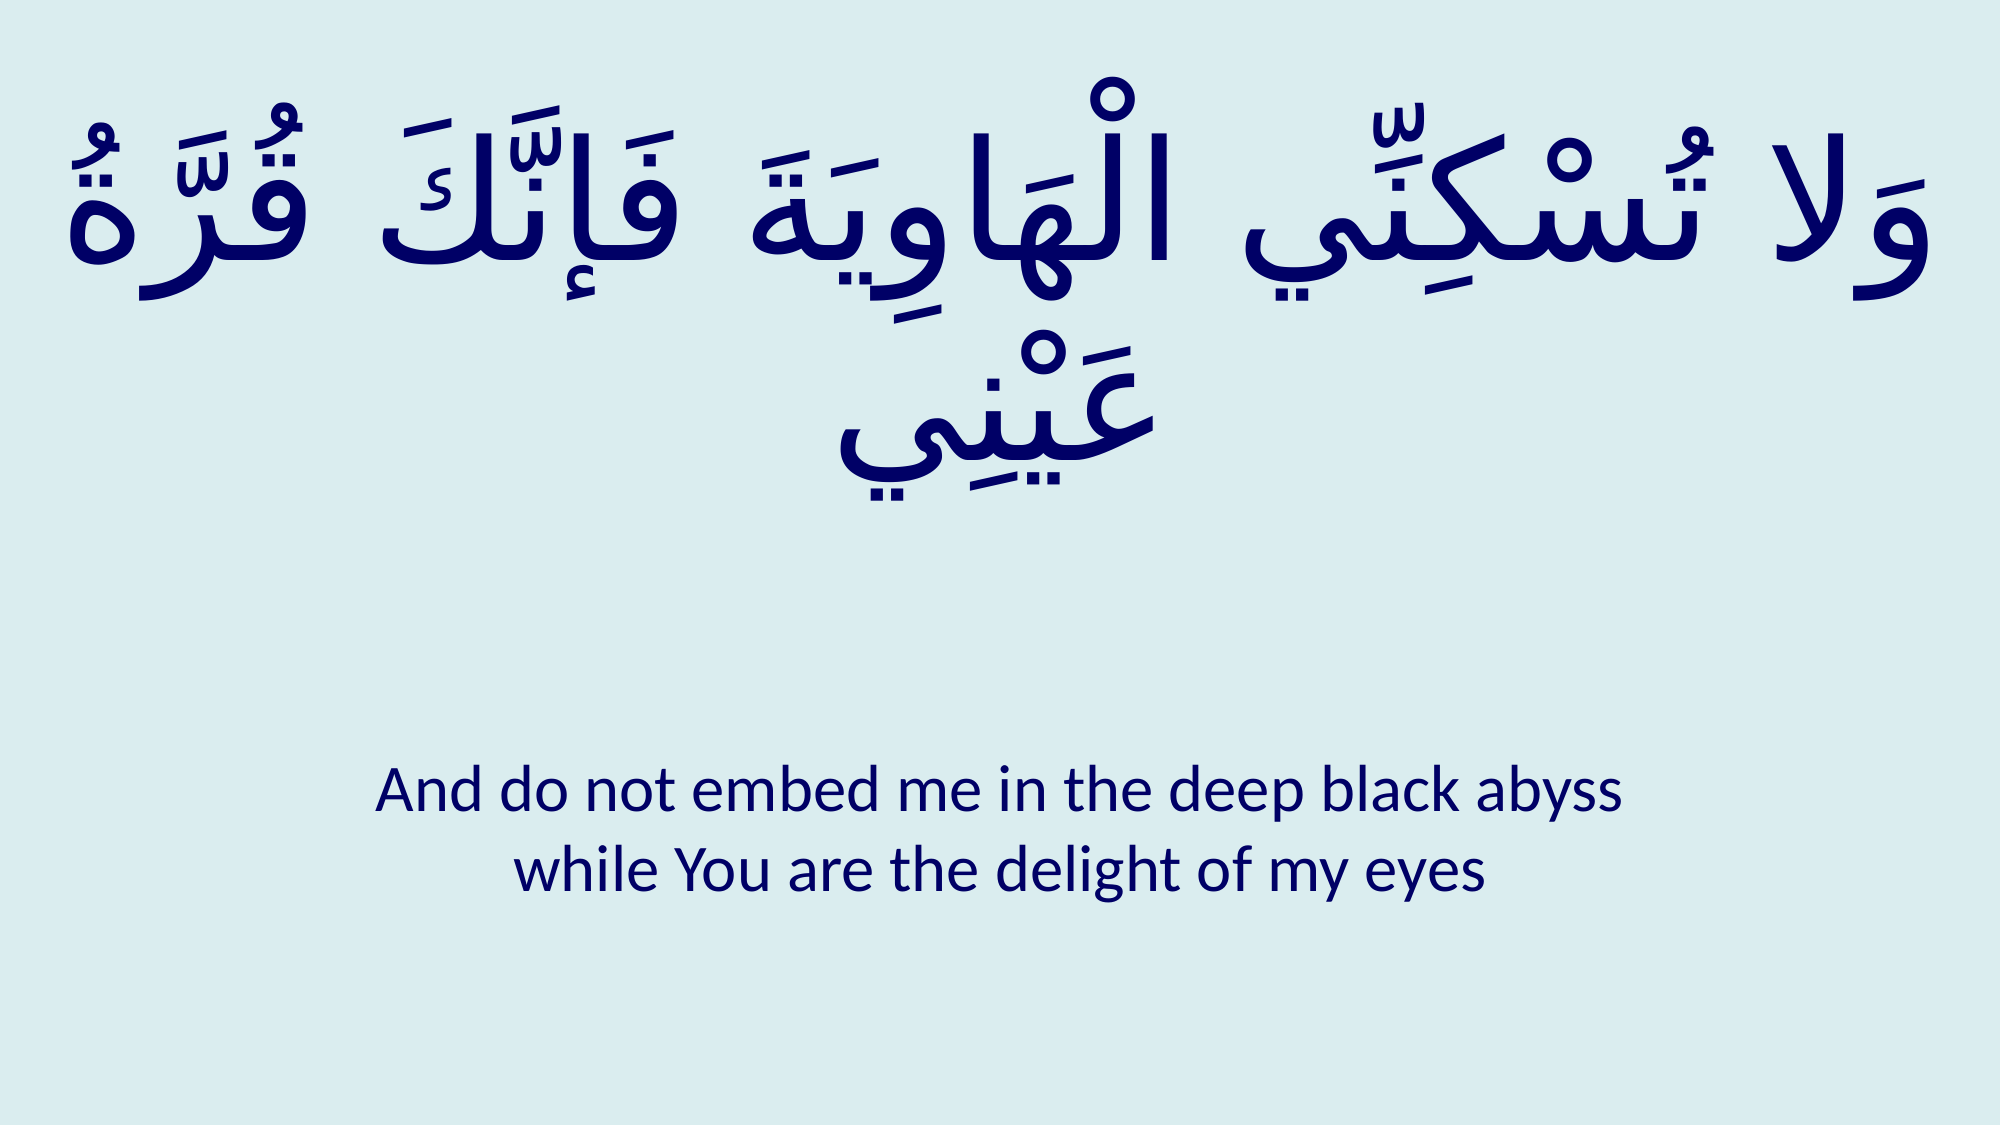

# وَلا تُسْكِنِّي الْهَاوِيَةَ فَإنَّكَ قُرَّةُ عَيْنِي
And do not embed me in the deep black abyss while You are the delight of my eyes